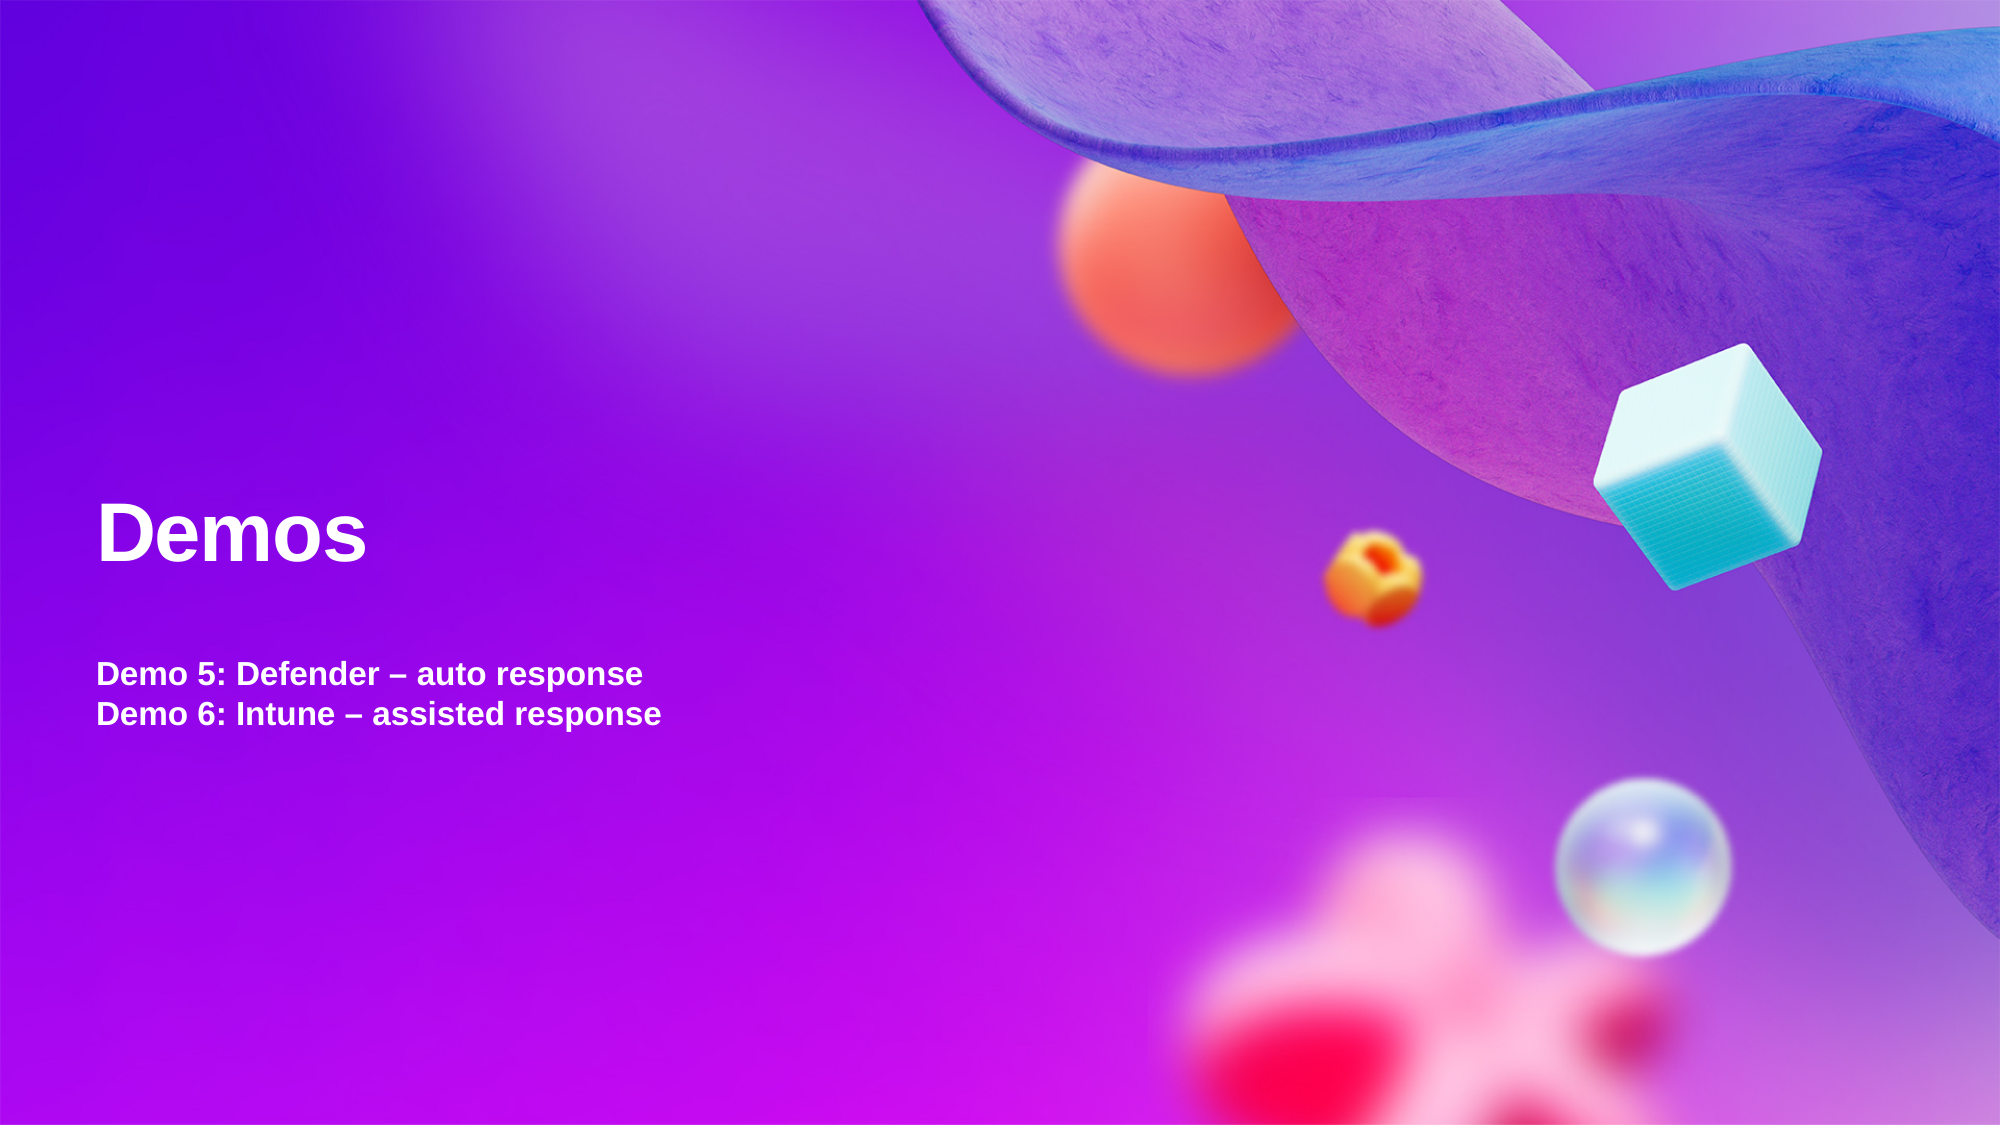

# Demos
Demo 5: Defender – auto response
Demo 6: Intune – assisted response